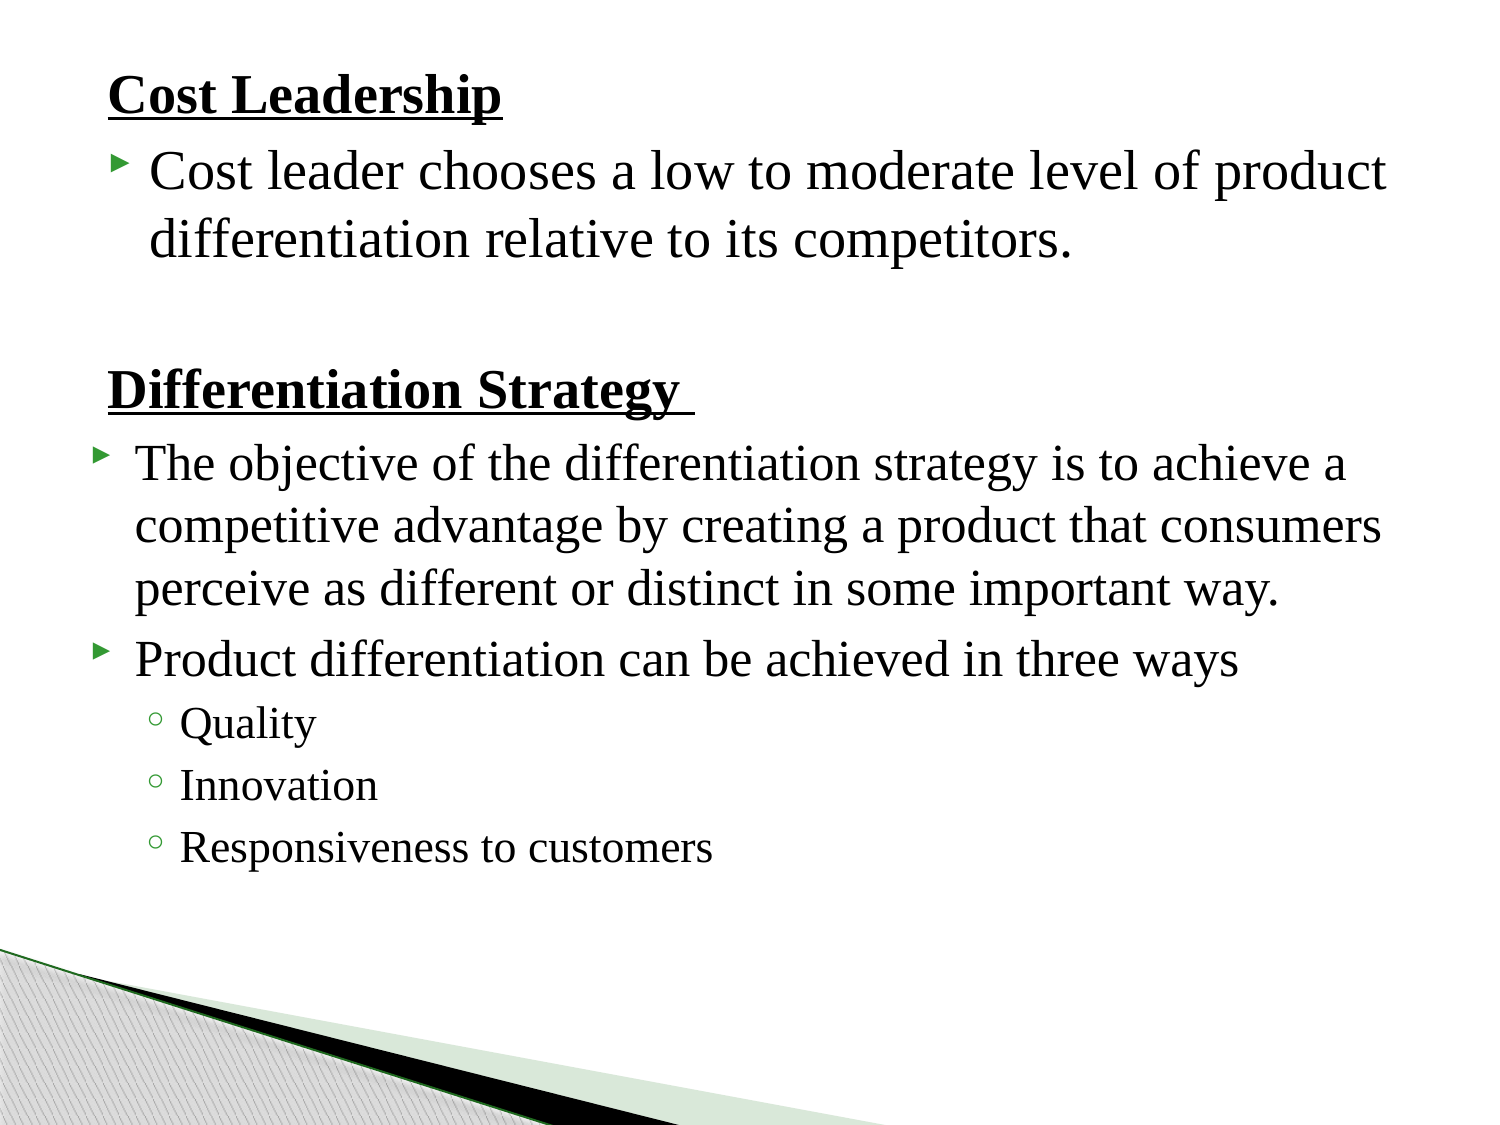

Cost Leadership
Cost leader chooses a low to moderate level of product differentiation relative to its competitors.

Differentiation Strategy
The objective of the differentiation strategy is to achieve a competitive advantage by creating a product that consumers perceive as different or distinct in some important way.
Product differentiation can be achieved in three ways
Quality
Innovation
Responsiveness to customers